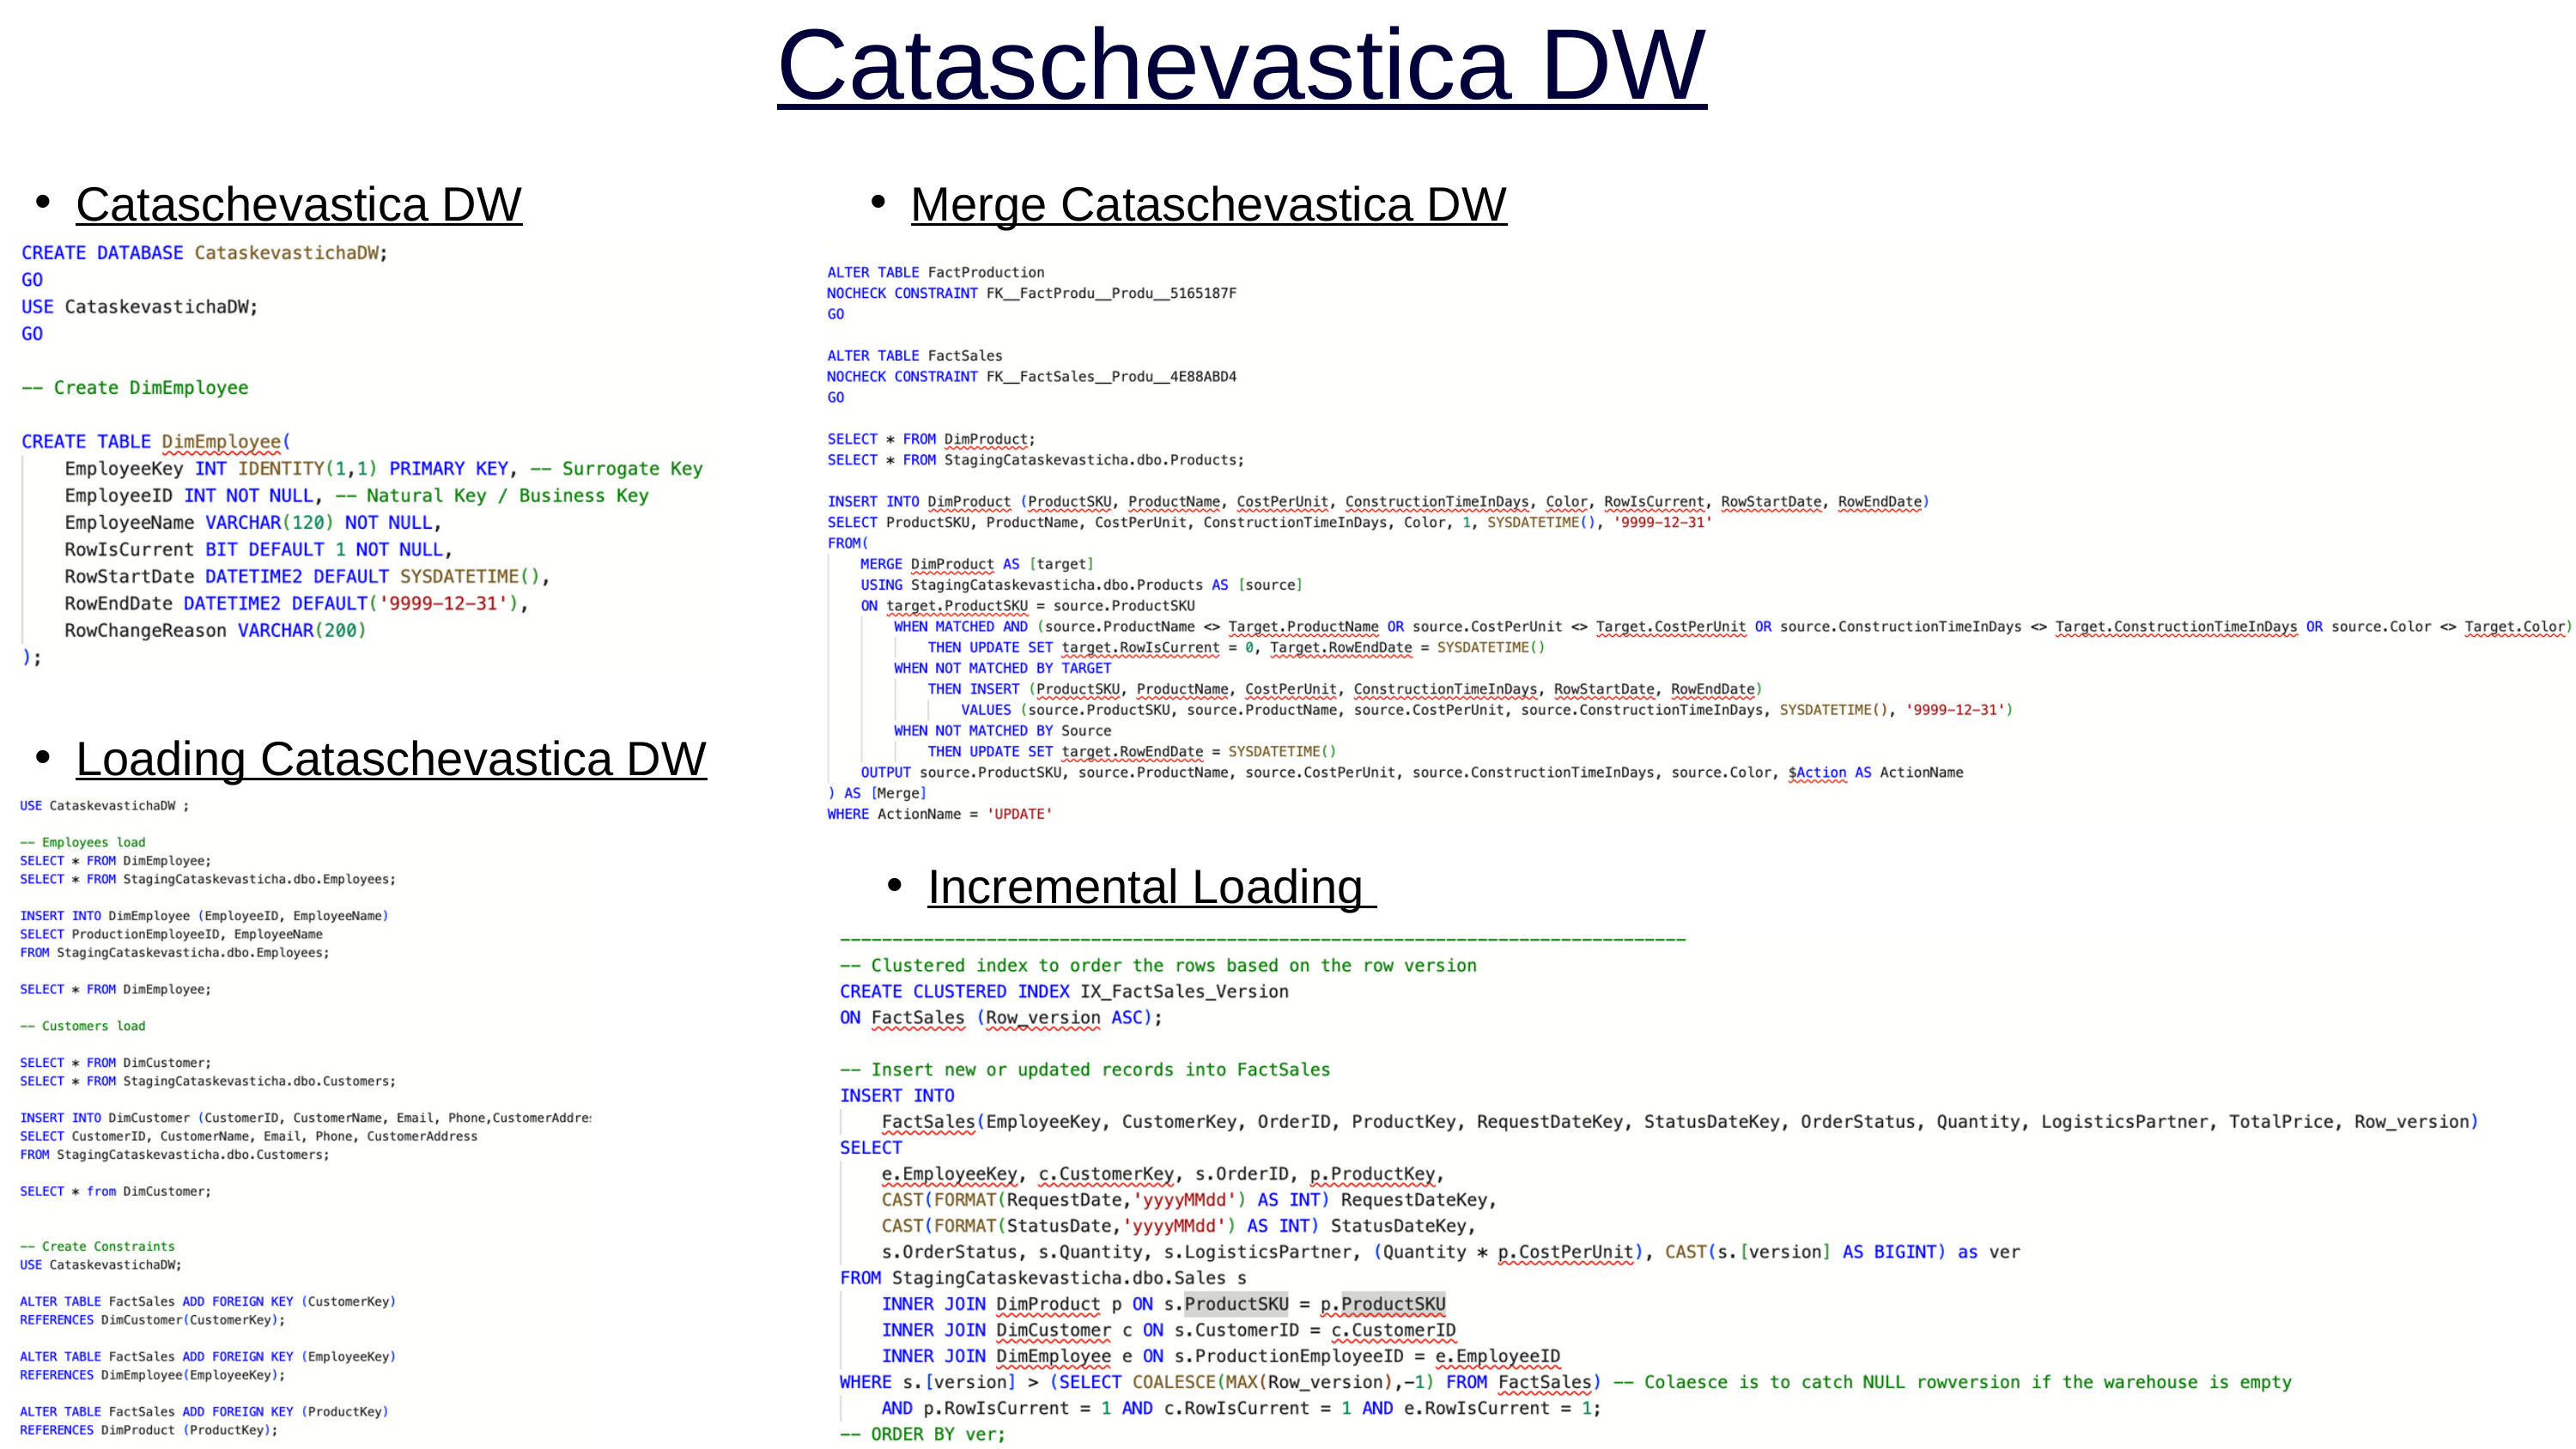

Cataschevastica DW
Cataschevastica DW
Merge Cataschevastica DW

Loading Cataschevastica DW

Incremental Loading